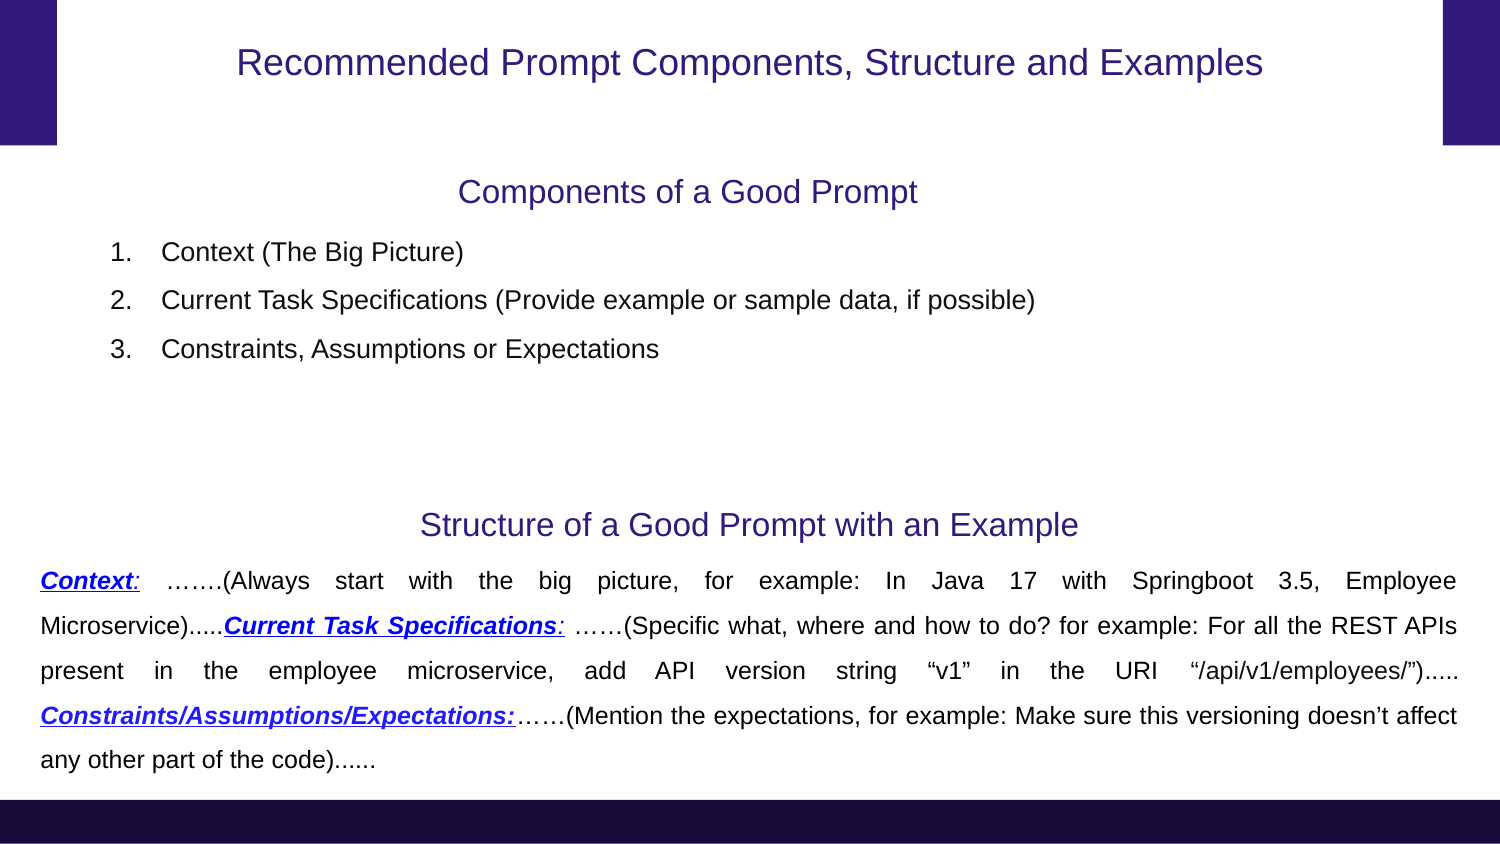

# Recommended Prompt Components, Structure and Examples

Components of a Good Prompt
Context (The Big Picture)
Current Task Specifications (Provide example or sample data, if possible)
Constraints, Assumptions or Expectations
Structure of a Good Prompt with an Example
Context: …….(Always start with the big picture, for example: In Java 17 with Springboot 3.5, Employee Microservice).....Current Task Specifications: ……(Specific what, where and how to do? for example: For all the REST APIs present in the employee microservice, add API version string “v1” in the URI “/api/v1/employees/”)..... Constraints/Assumptions/Expectations:……(Mention the expectations, for example: Make sure this versioning doesn’t affect any other part of the code)......